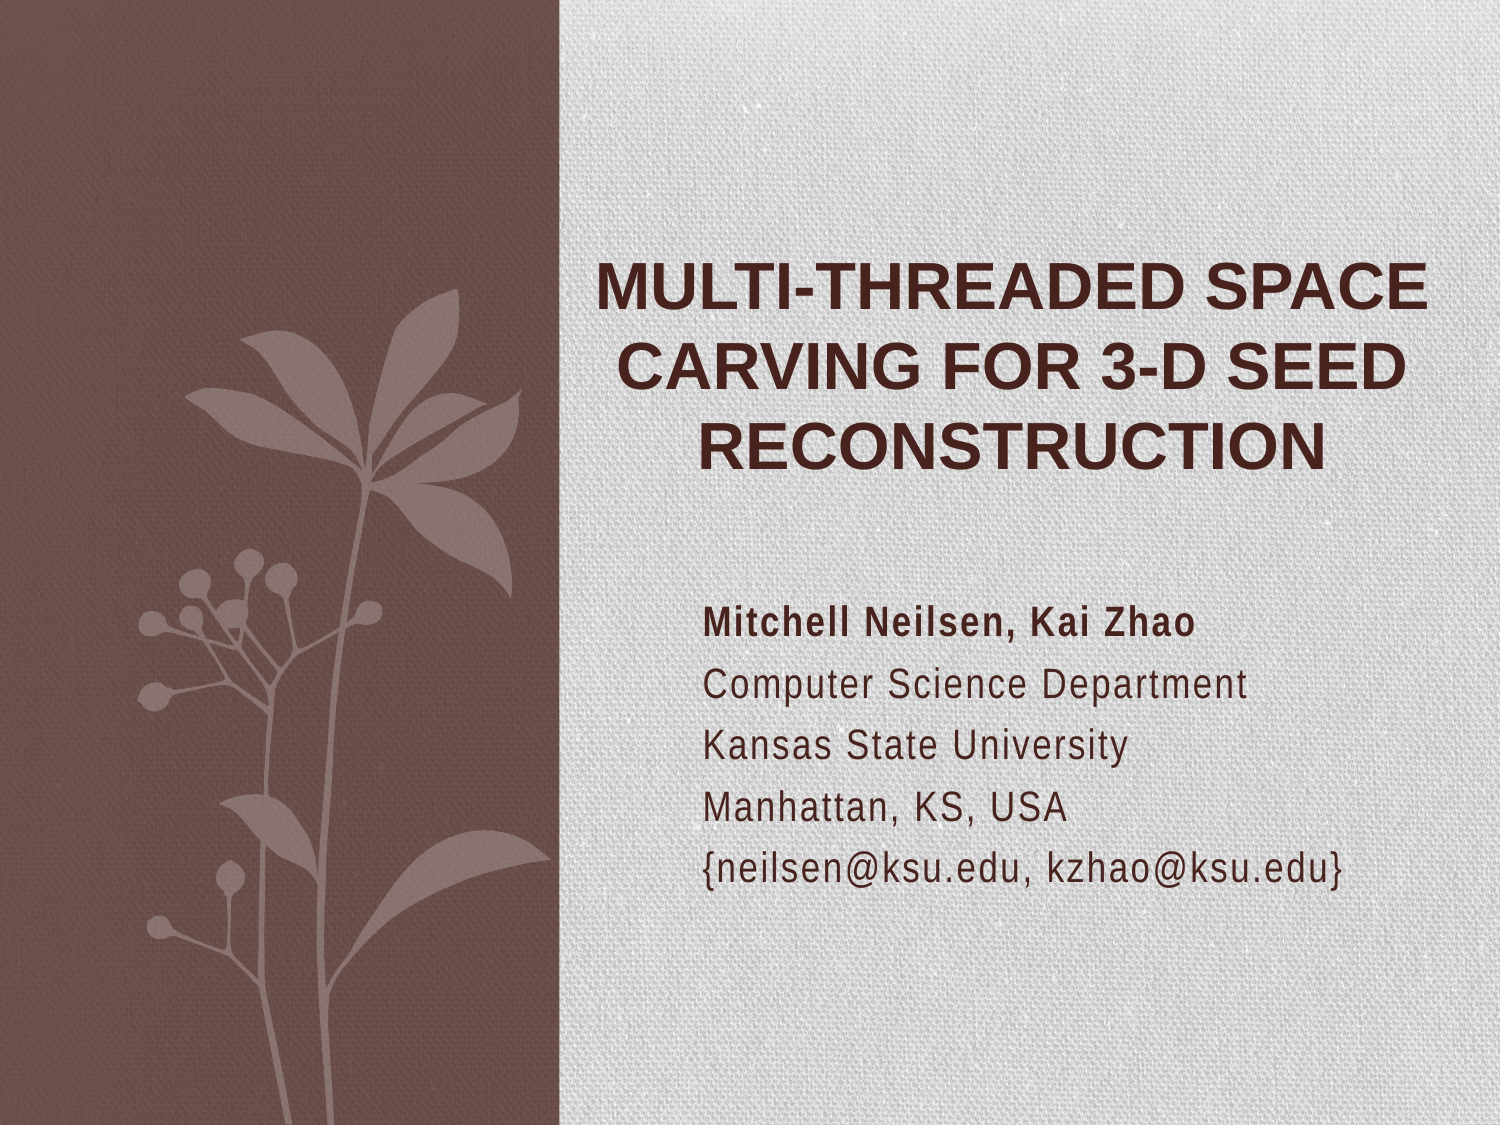

# Multi-threaded Space Carving for 3-D Seed Reconstruction

Mitchell Neilsen, Kai Zhao
Computer Science Department
Kansas State University
Manhattan, KS, USA
{neilsen@ksu.edu, kzhao@ksu.edu}